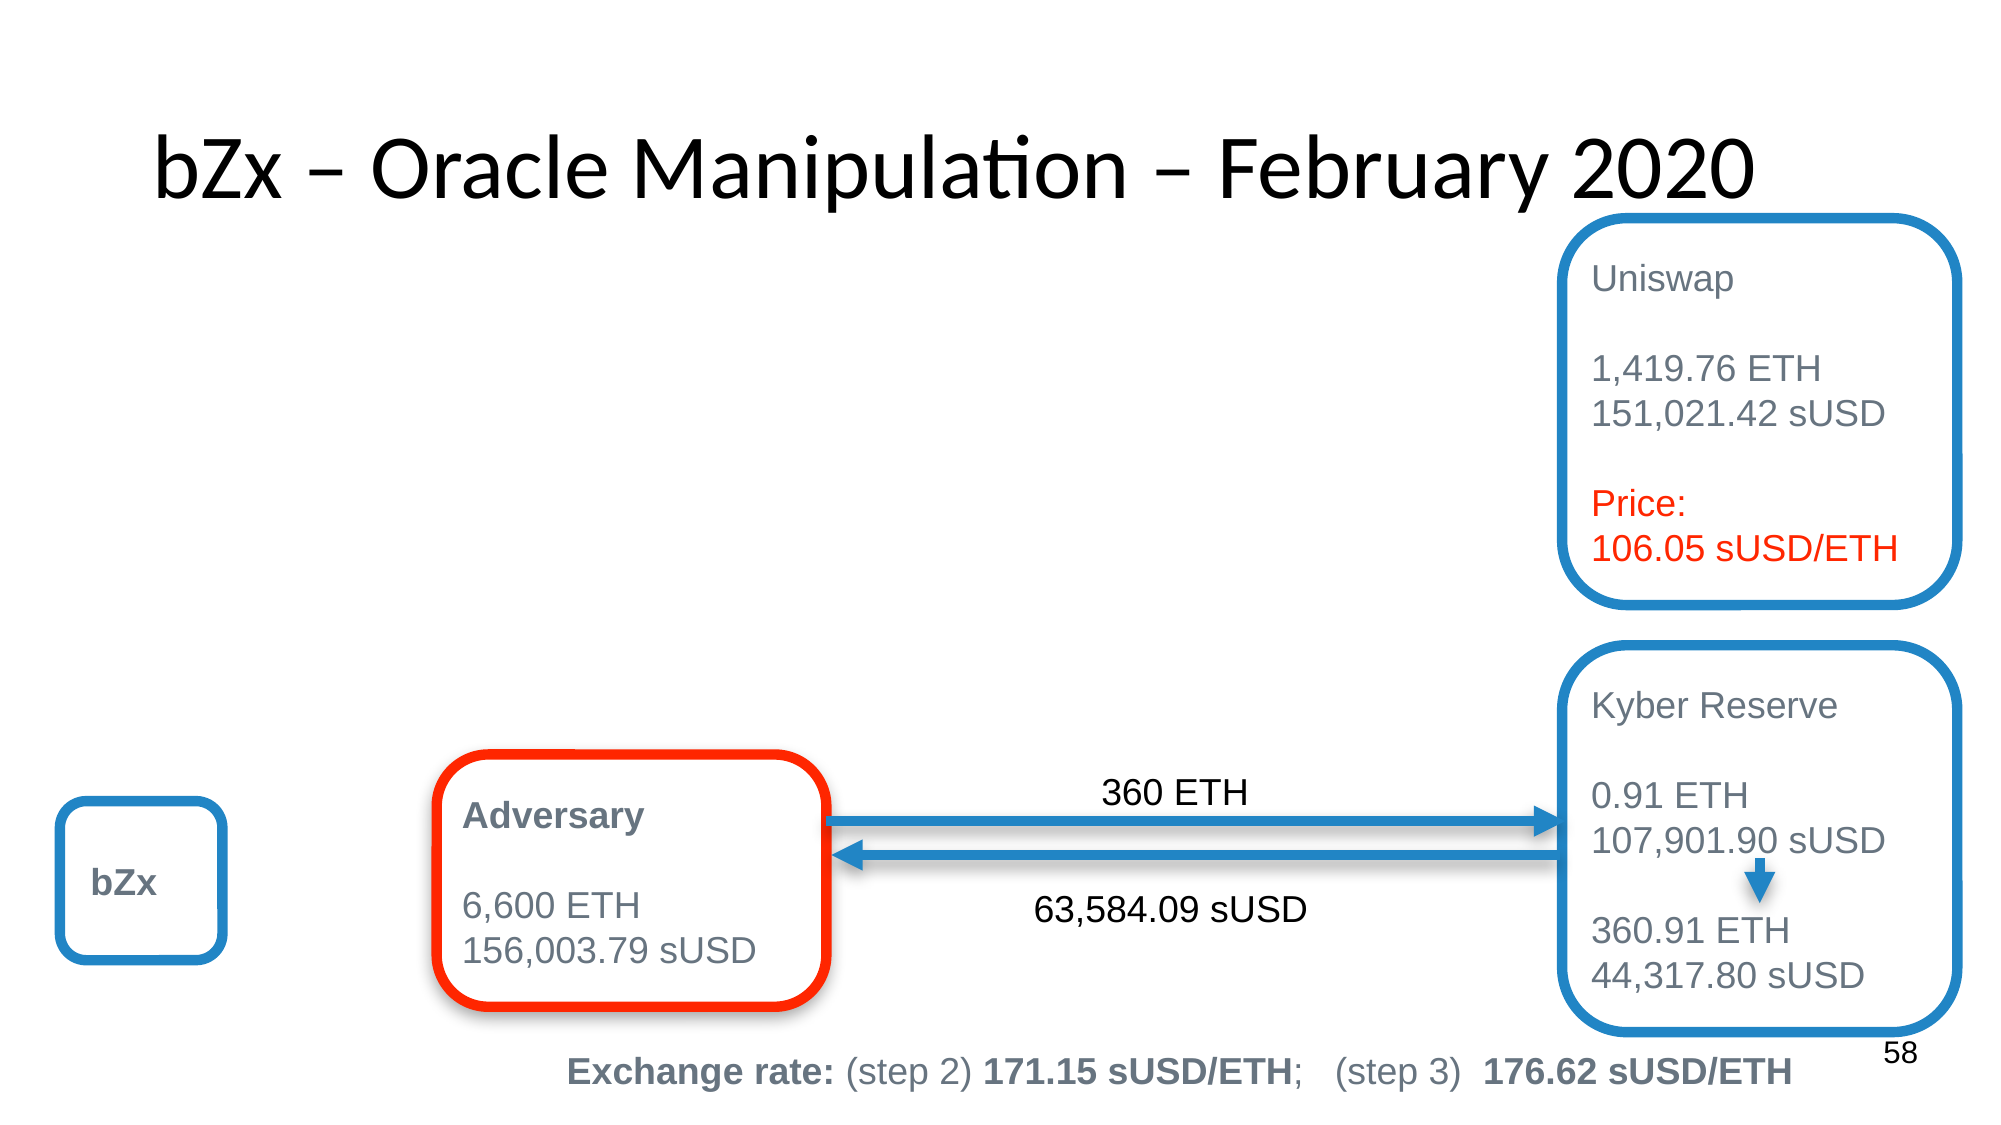

# bZx – Oracle Manipulation – February 2020
Uniswap

1,419.76 ETH
151,021.42 sUSD

Price:
106.05 sUSD/ETH
Kyber Reserve

0.91 ETH
107,901.90 sUSD

360.91 ETH
44,317.80 sUSD
Adversary

6,600 ETH
156,003.79 sUSD
360 ETH

bZx

63,584.09 sUSD
58
Exchange rate: (step 2) 171.15 sUSD/ETH;   (step 3)  176.62 sUSD/ETH